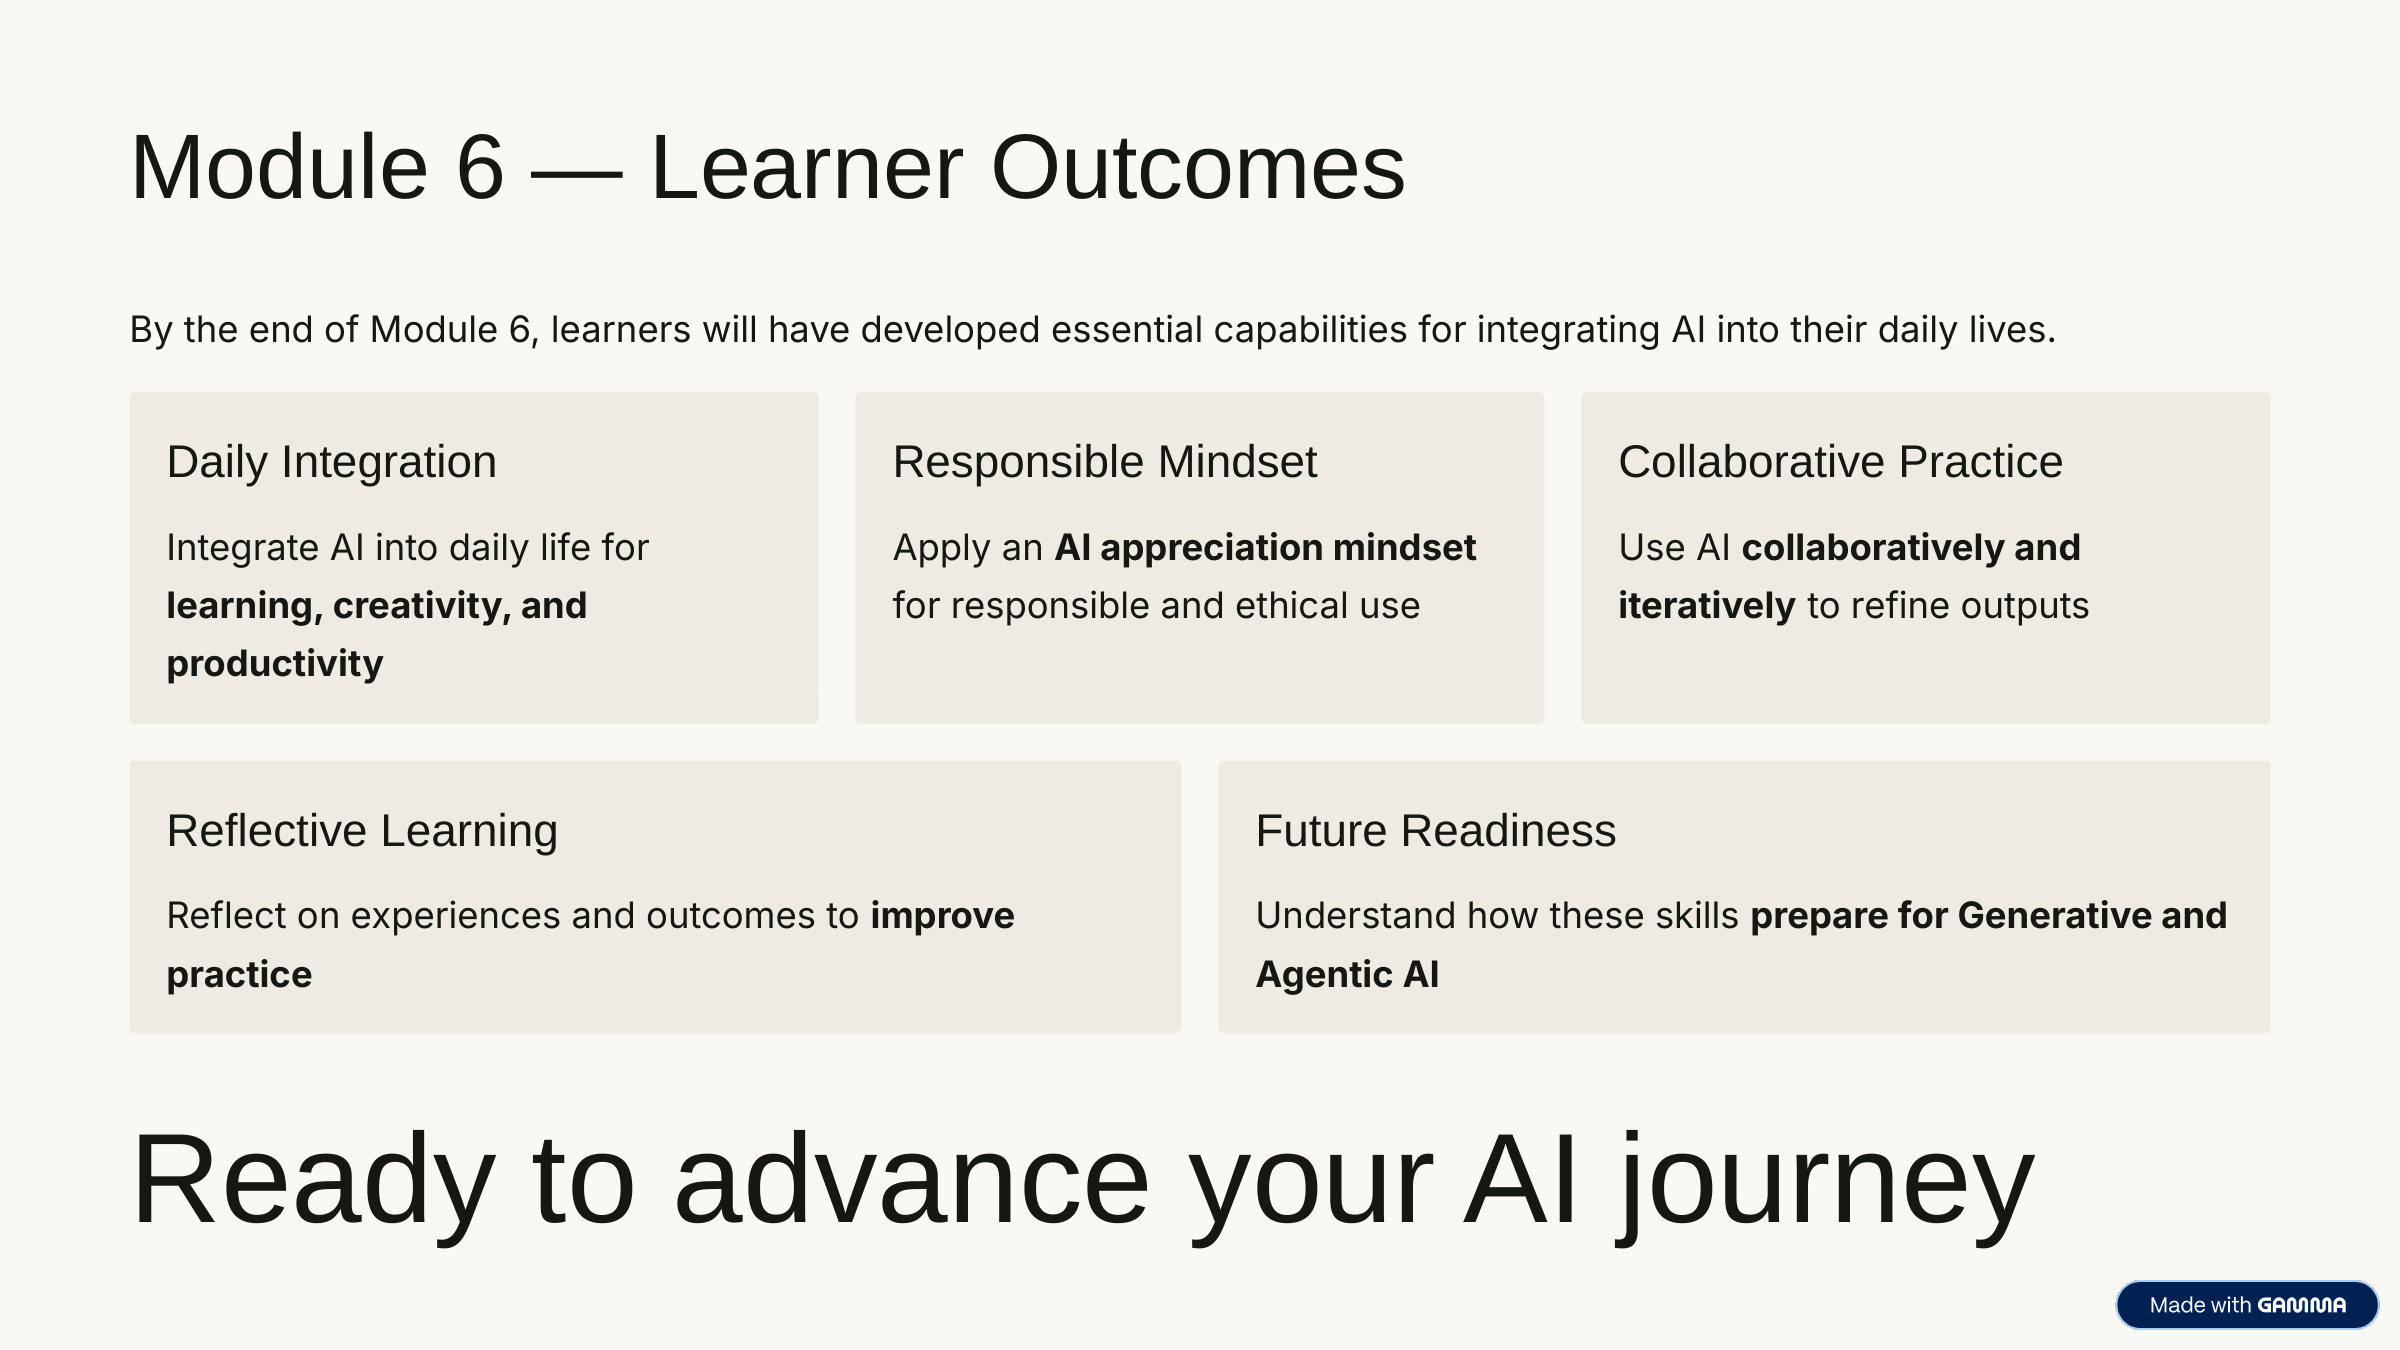

Module 6 — Learner Outcomes
By the end of Module 6, learners will have developed essential capabilities for integrating AI into their daily lives.

Daily Integration
Responsible Mindset
Collaborative Practice
Integrate AI into daily life for learning, creativity, and productivity
Apply an AI appreciation mindset for responsible and ethical use
Use AI collaboratively and iteratively to refine outputs

Reflective Learning
Future Readiness
Reflect on experiences and outcomes to improve practice
Understand how these skills prepare for Generative and Agentic AI
Ready to advance your AI journey